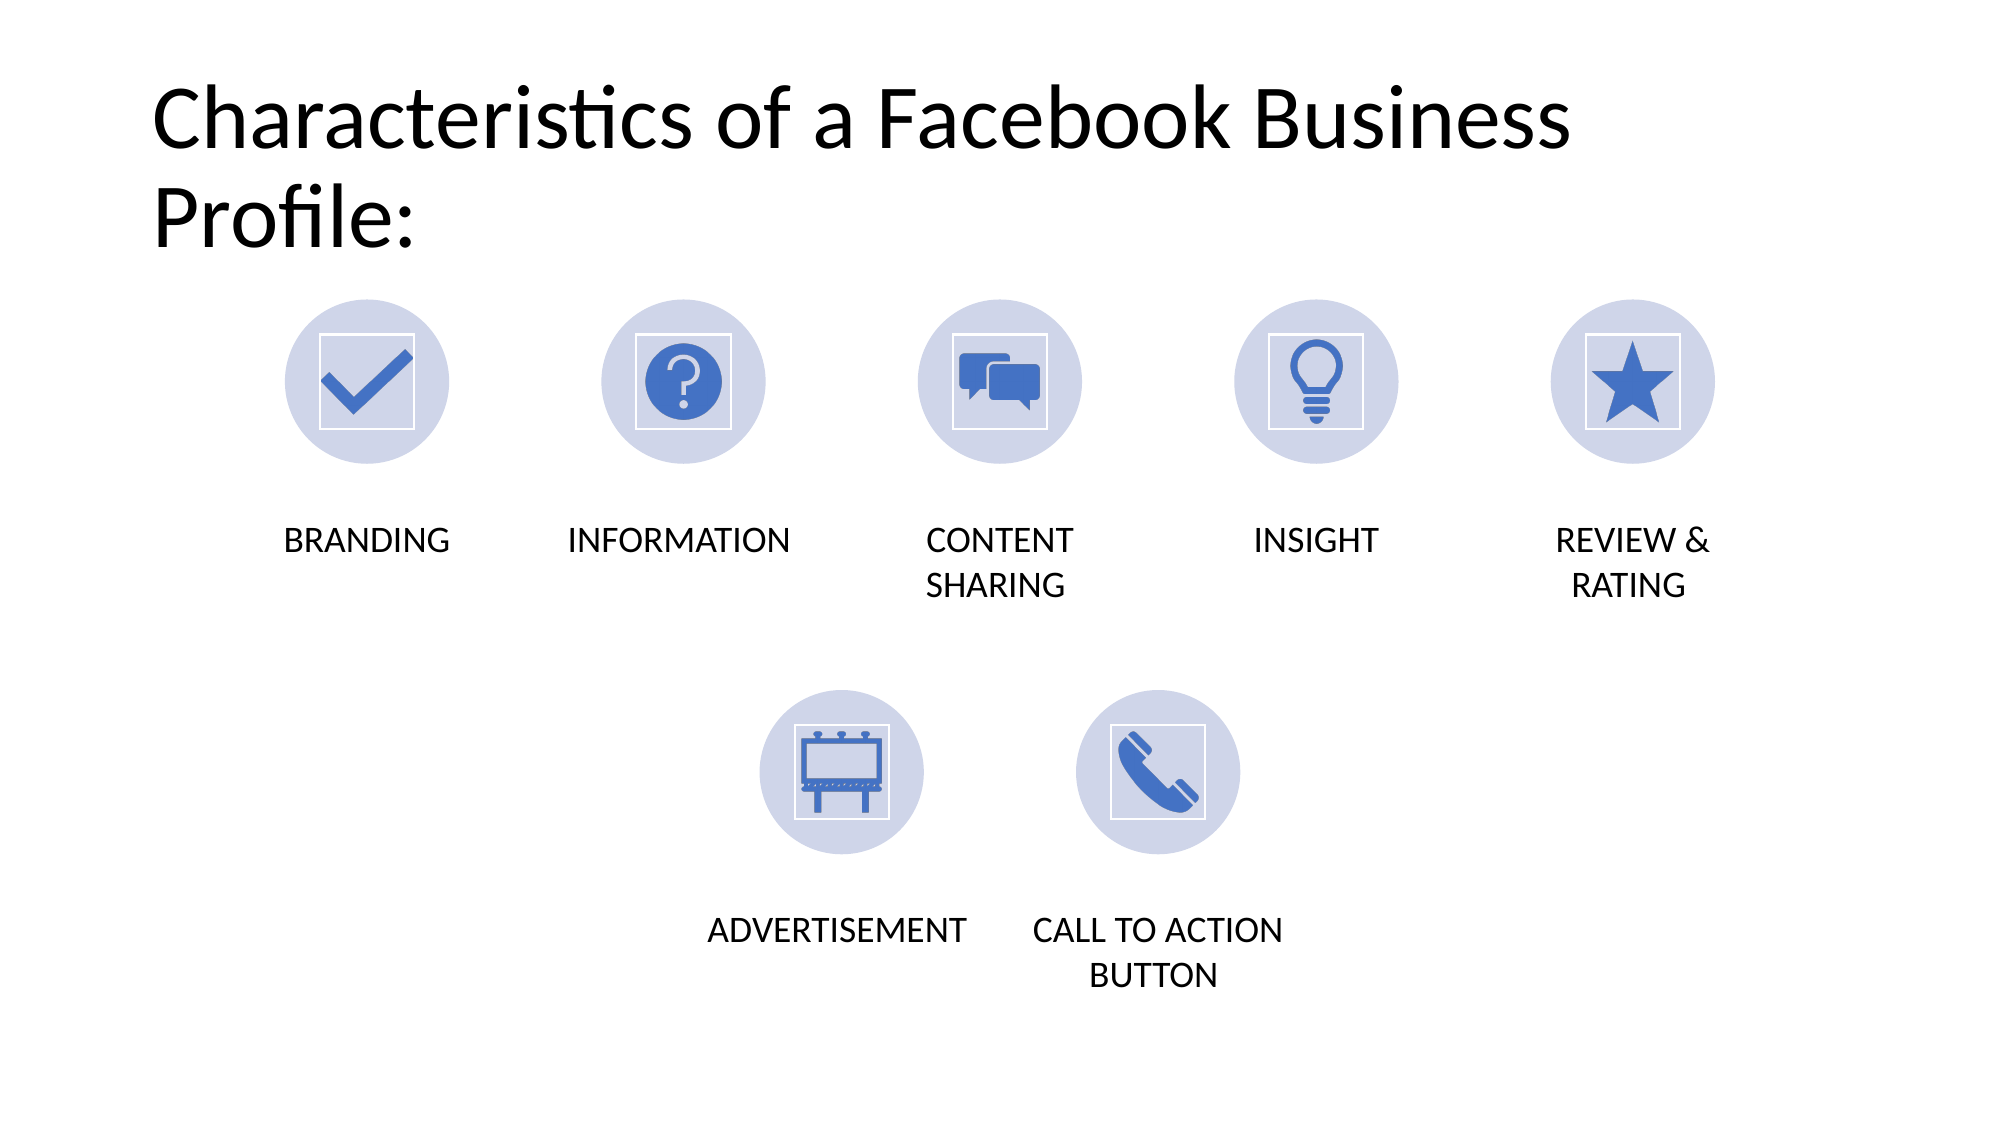

# Characteristics of a Facebook Business Profile:
Branding
Information
Content sharing
Insight
Review & Rating
Advertisement
Call to action button